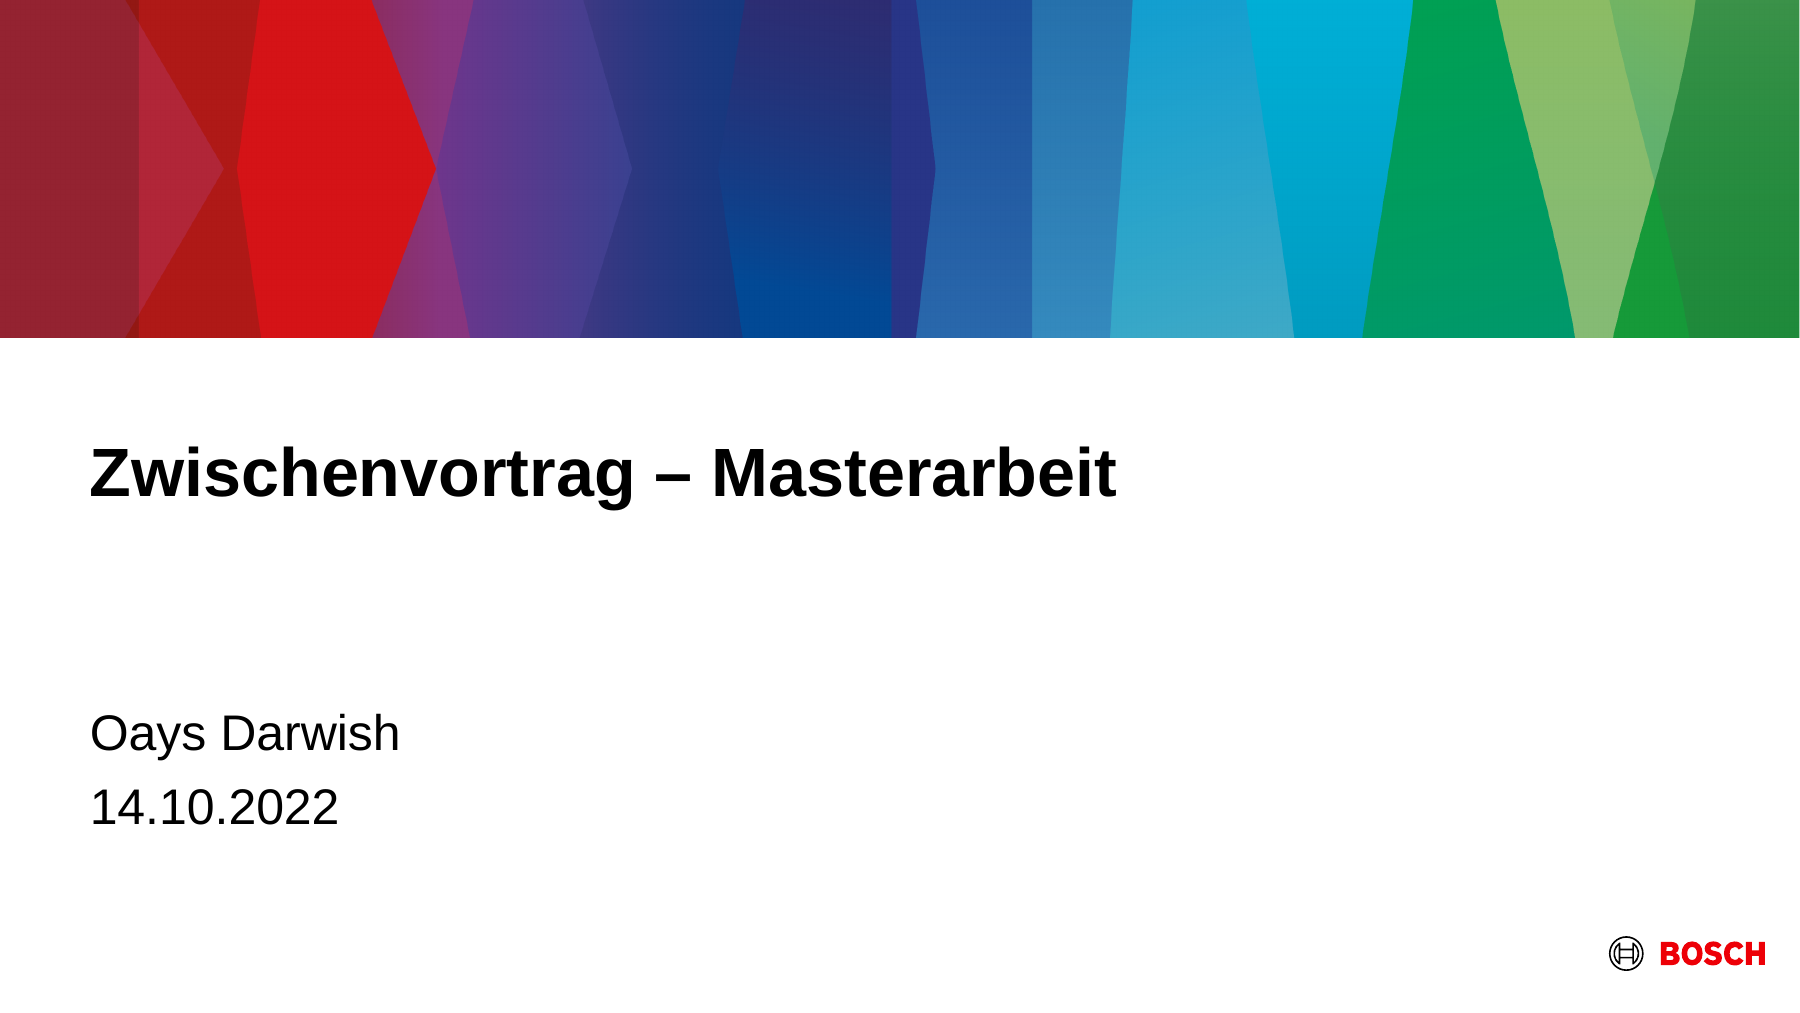

# Zwischenvortrag – Masterarbeit
Oays Darwish
14.10.2022